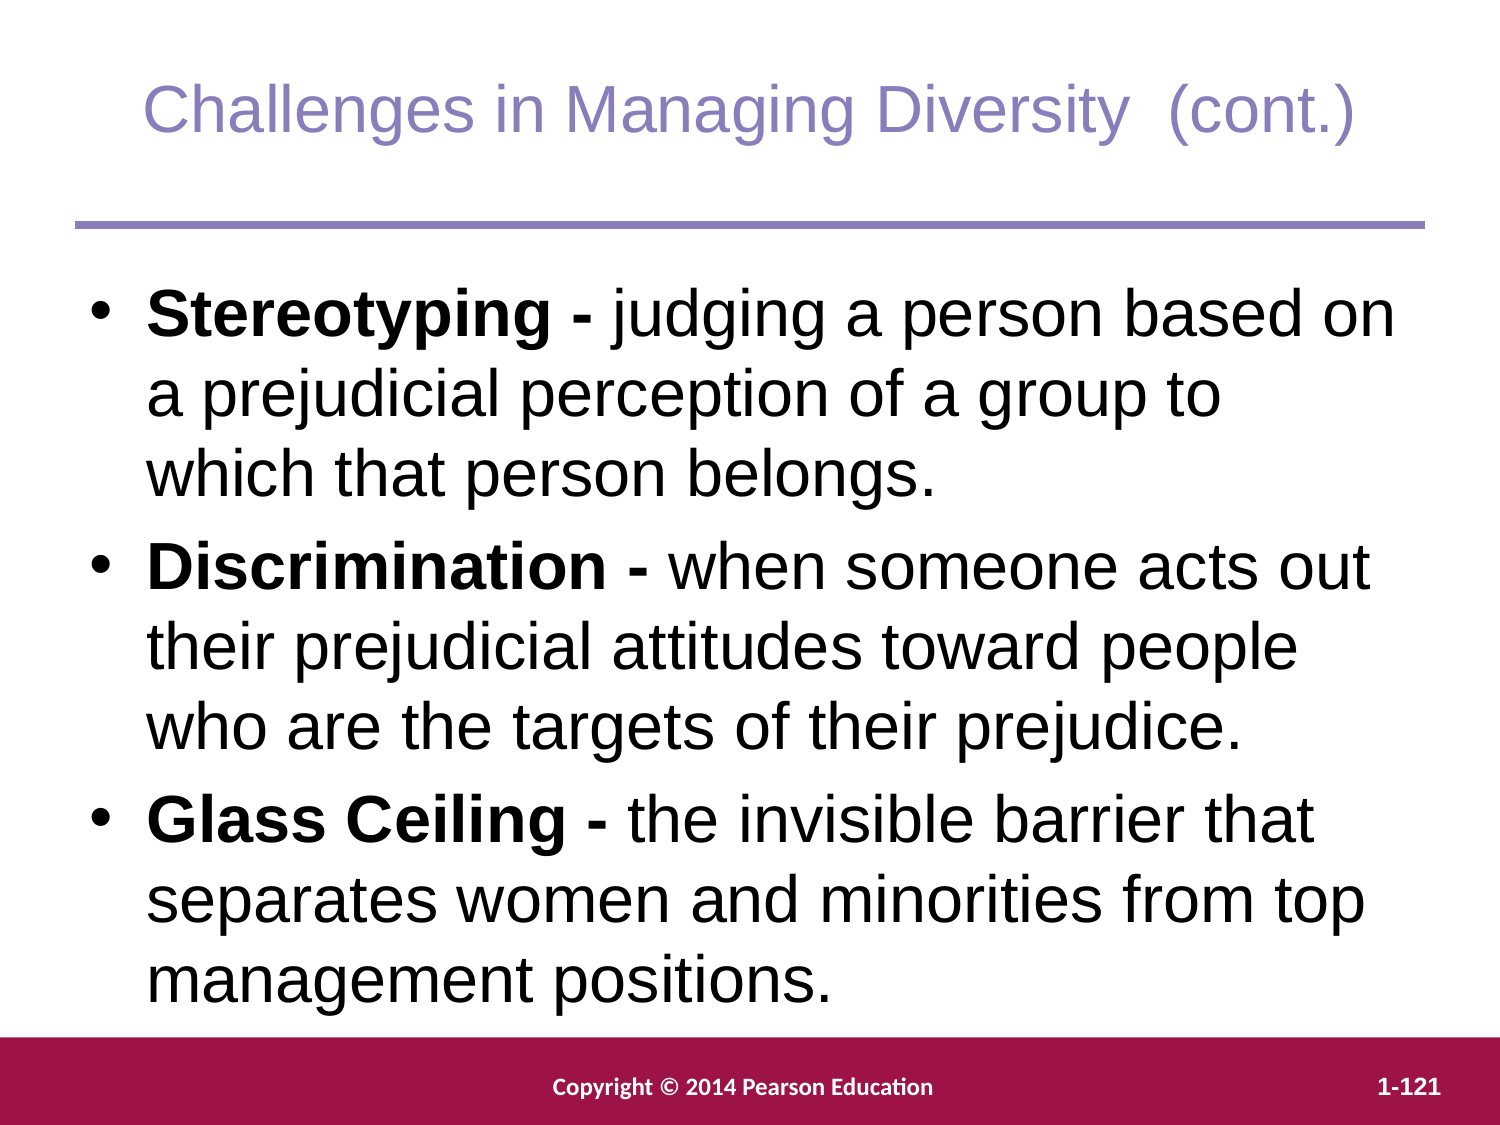

Challenges in Managing Diversity  (cont.)
Stereotyping - judging a person based on a prejudicial perception of a group to which that person belongs.
Discrimination - when someone acts out their prejudicial attitudes toward people who are the targets of their prejudice.
Glass Ceiling - the invisible barrier that separates women and minorities from top management positions.